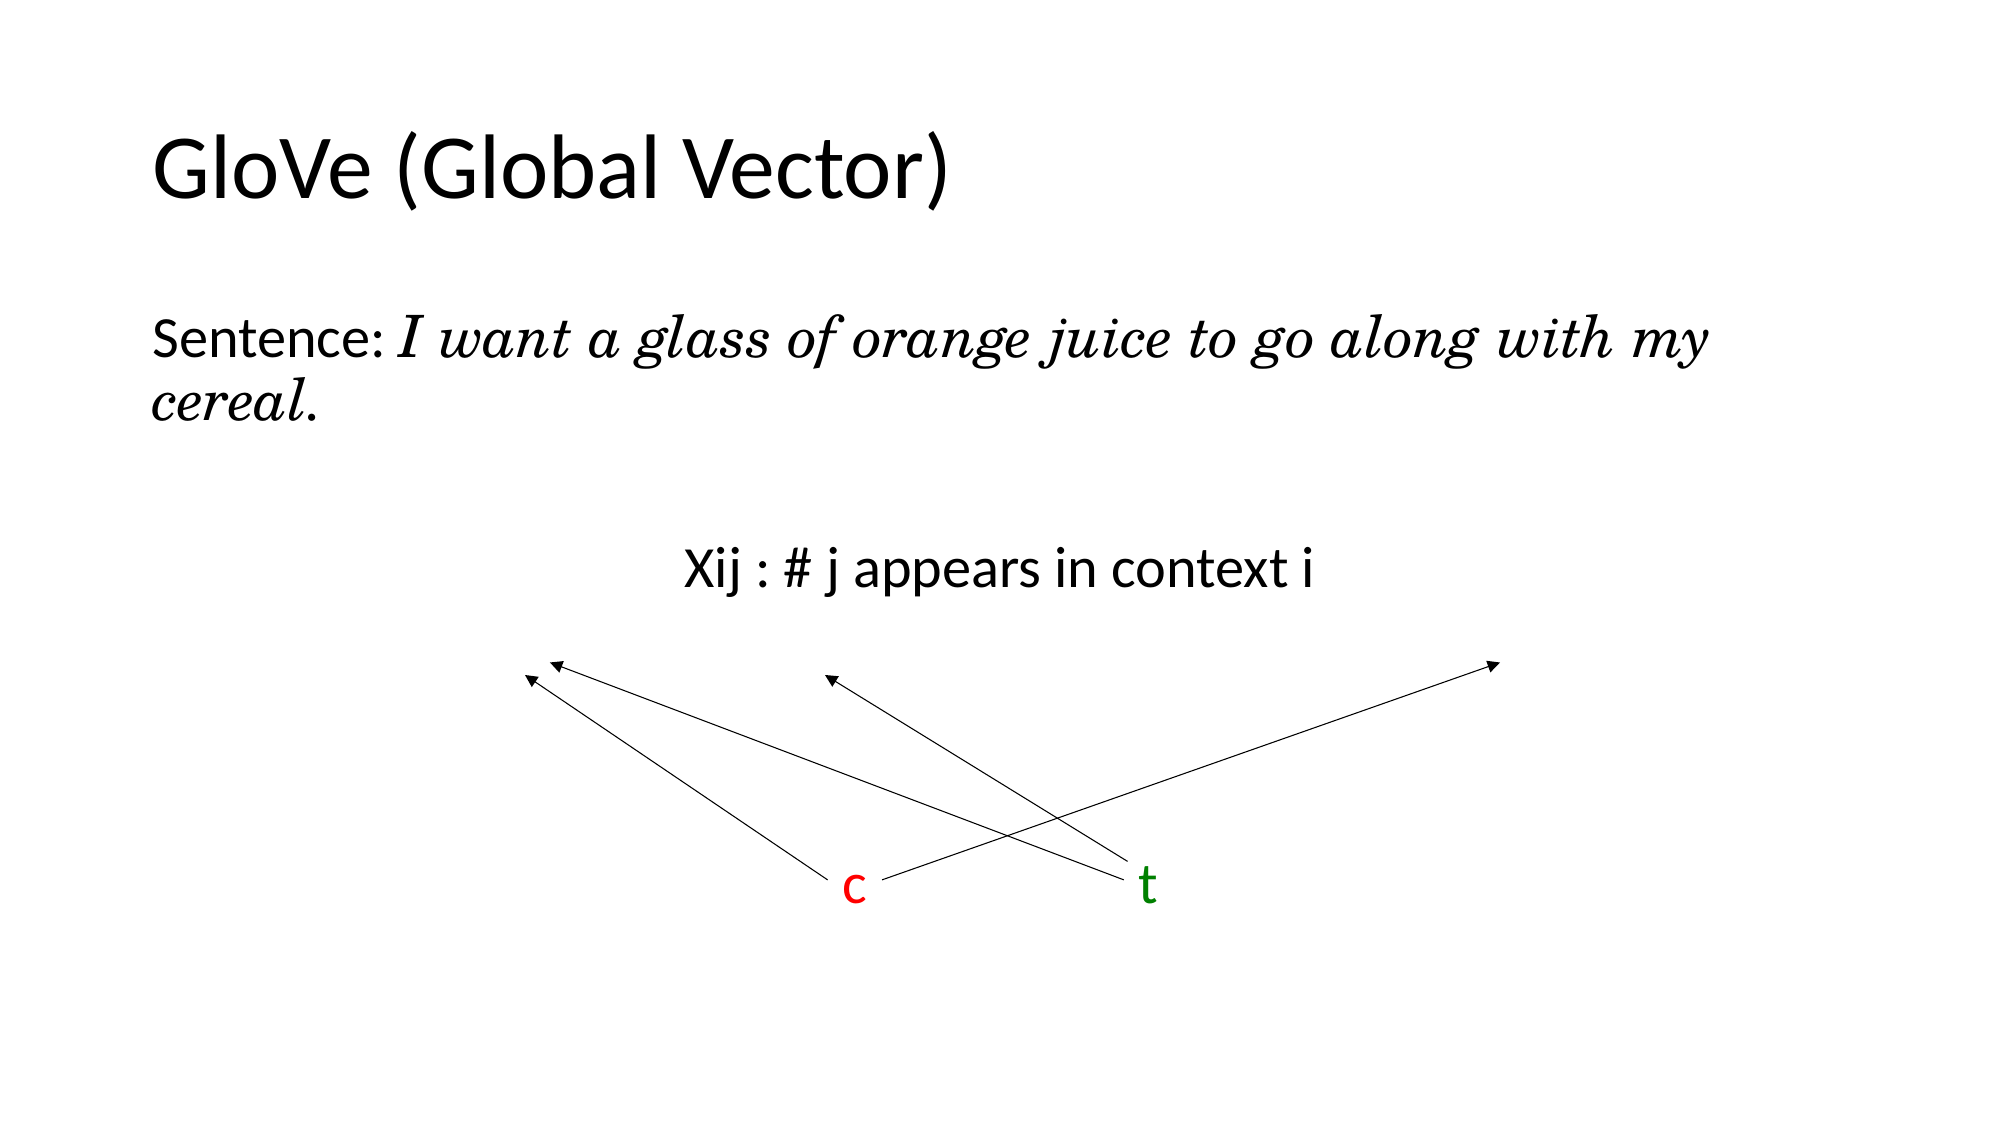

# GloVe (Global Vector)
Sentence: I want a glass of orange juice to go along with my cereal.

Xij : # j appears in context i
c
t